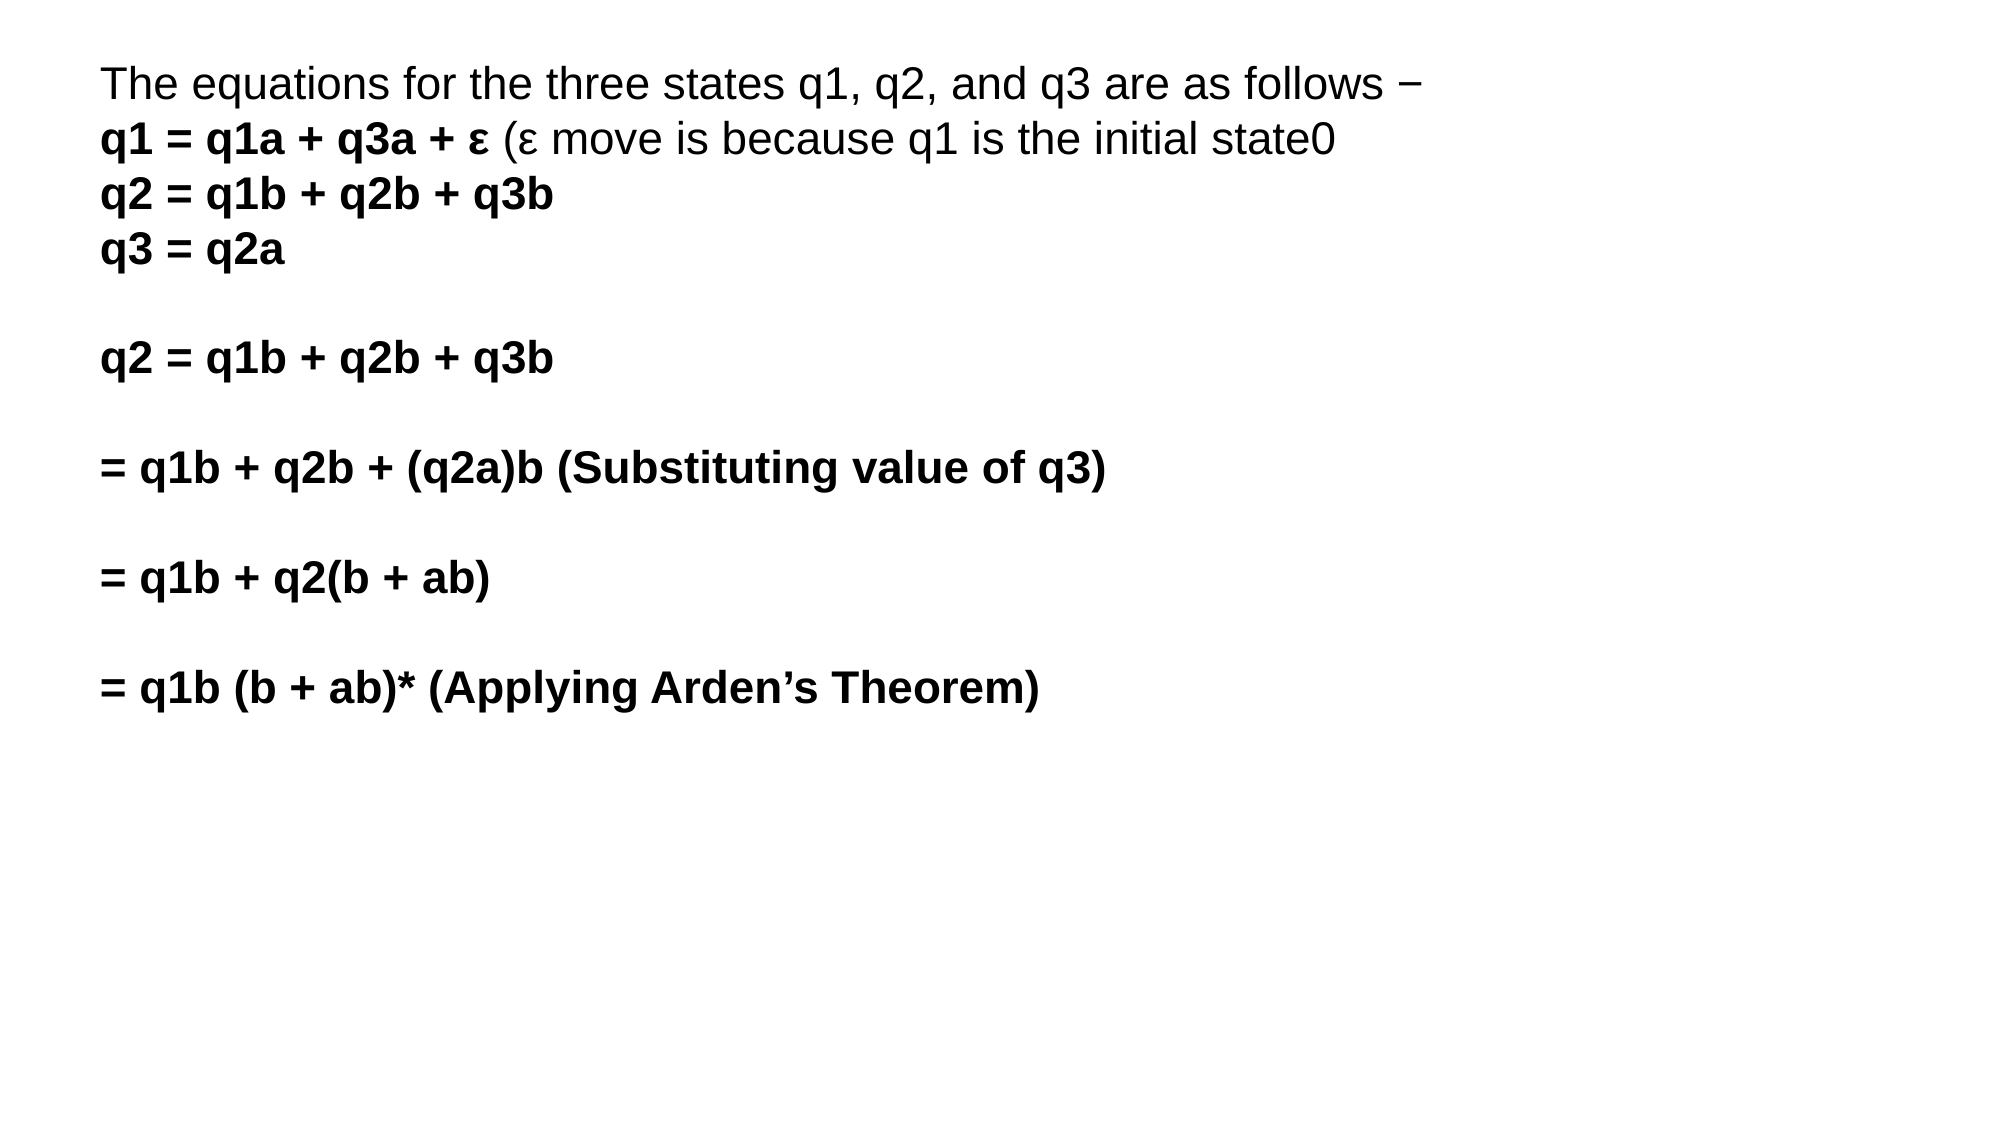

The equations for the three states q1, q2, and q3 are as follows −
q1 = q1a + q3a + ε (ε move is because q1 is the initial state0
q2 = q1b + q2b + q3b
q3 = q2a

q2 = q1b + q2b + q3b

= q1b + q2b + (q2a)b (Substituting value of q3)

= q1b + q2(b + ab)

= q1b (b + ab)* (Applying Arden’s Theorem)